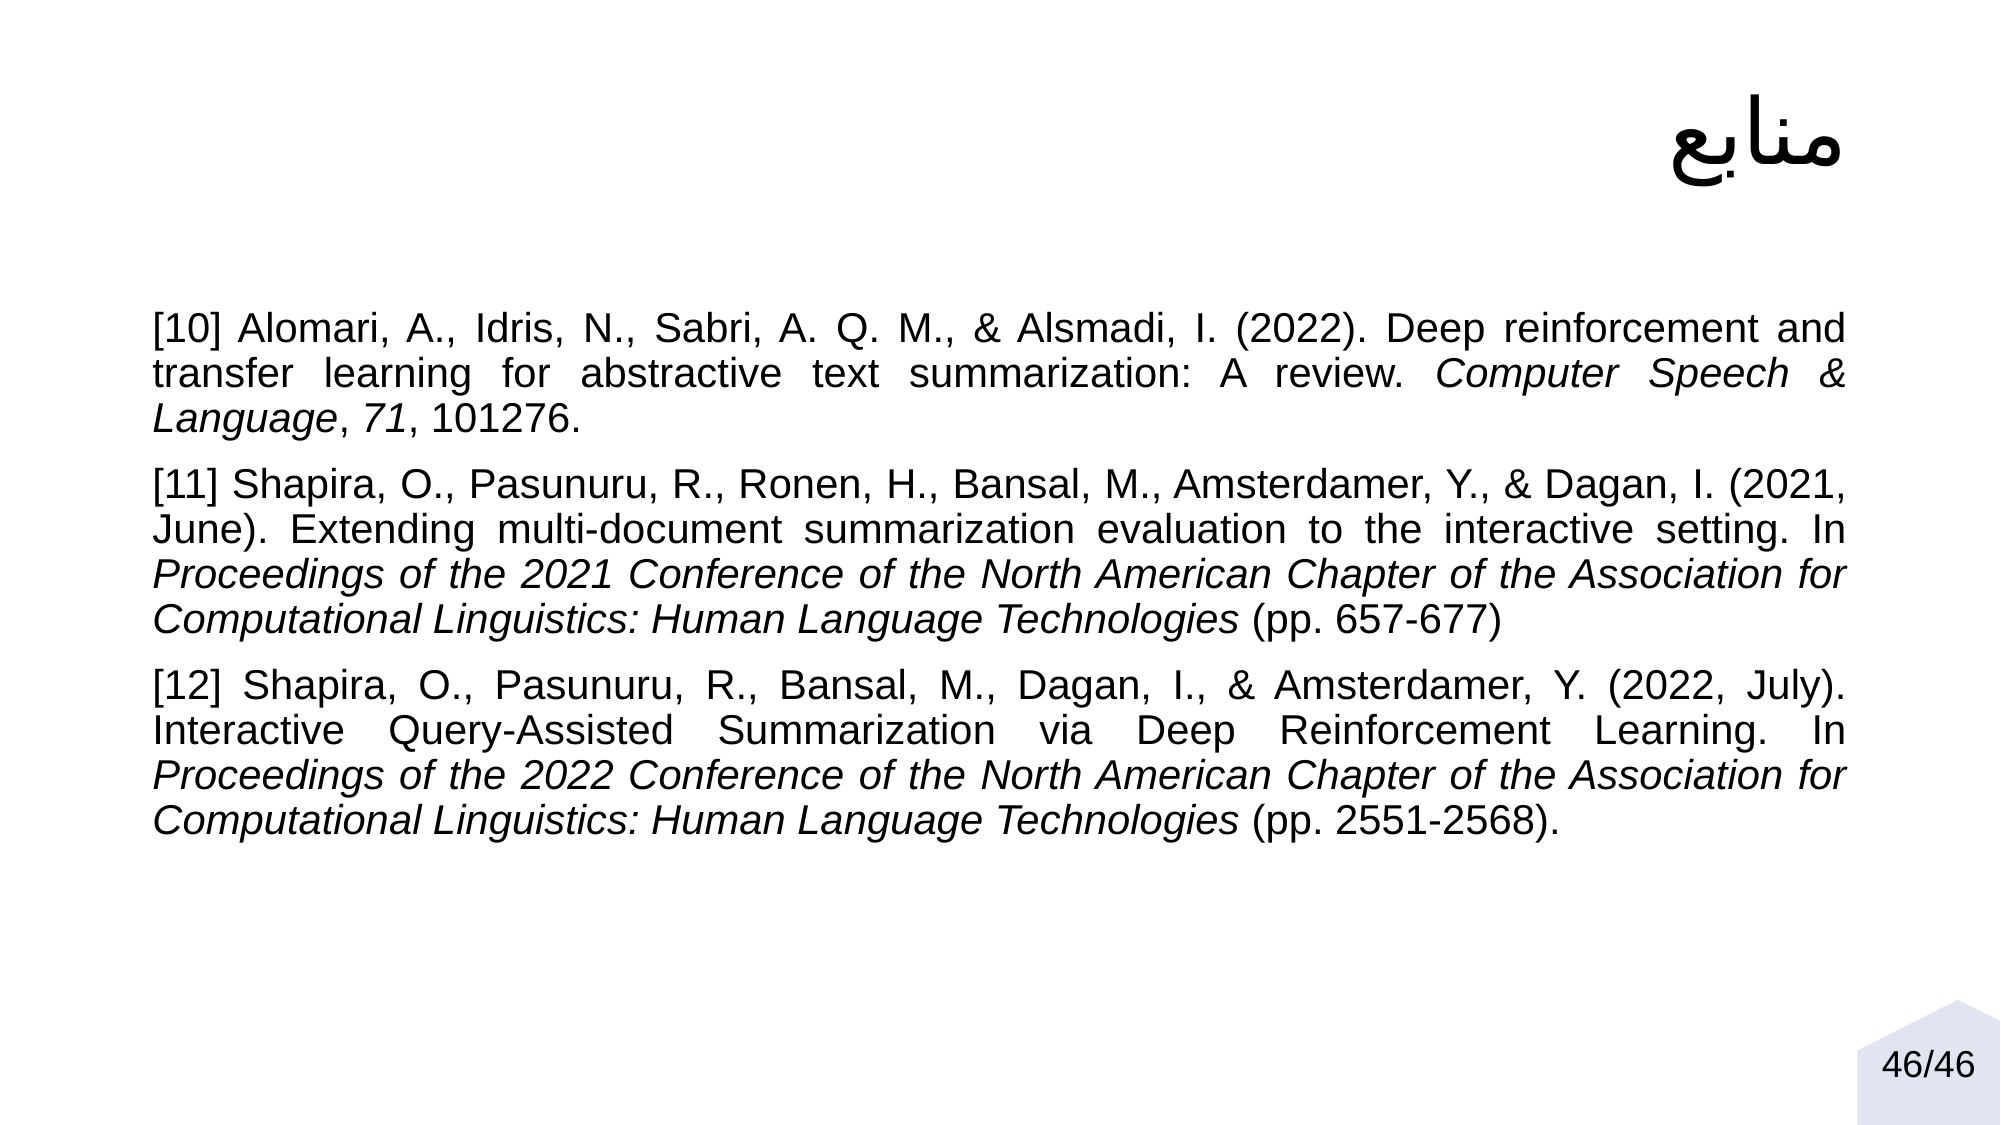

# منابع

[10] Alomari, A., Idris, N., Sabri, A. Q. M., & Alsmadi, I. (2022). Deep reinforcement and transfer learning for abstractive text summarization: A review. Computer Speech & Language, 71, 101276.
[11] Shapira, O., Pasunuru, R., Ronen, H., Bansal, M., Amsterdamer, Y., & Dagan, I. (2021, June). Extending multi-document summarization evaluation to the interactive setting. In Proceedings of the 2021 Conference of the North American Chapter of the Association for Computational Linguistics: Human Language Technologies (pp. 657-677)
[12] Shapira, O., Pasunuru, R., Bansal, M., Dagan, I., & Amsterdamer, Y. (2022, July). Interactive Query-Assisted Summarization via Deep Reinforcement Learning. In Proceedings of the 2022 Conference of the North American Chapter of the Association for Computational Linguistics: Human Language Technologies (pp. 2551-2568).

46/46